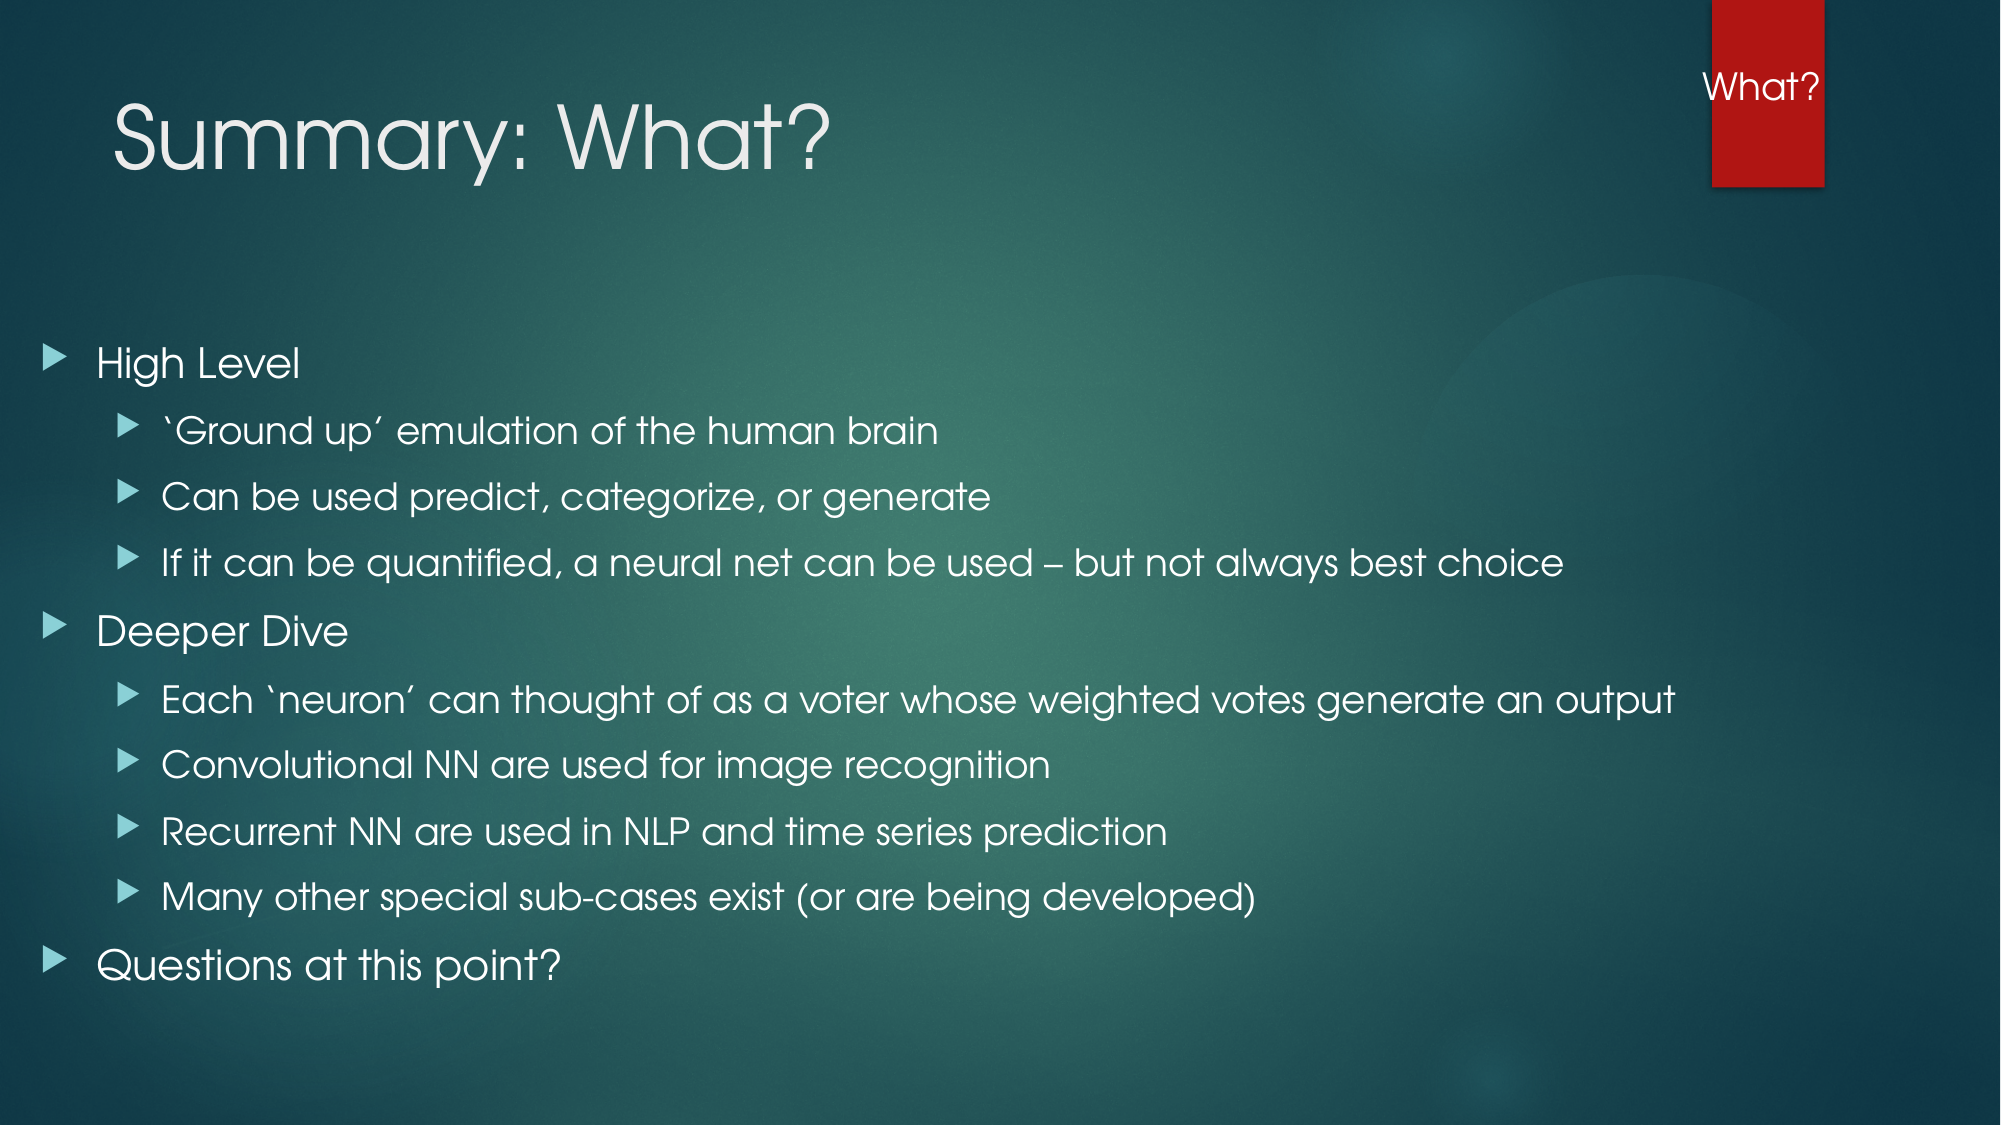

What?
# Summary: What?
High Level
‘Ground up’ emulation of the human brain
Can be used predict, categorize, or generate
If it can be quantified, a neural net can be used – but not always best choice
Deeper Dive
Each ‘neuron’ can thought of as a voter whose weighted votes generate an output
Convolutional NN are used for image recognition
Recurrent NN are used in NLP and time series prediction
Many other special sub-cases exist (or are being developed)
Questions at this point?